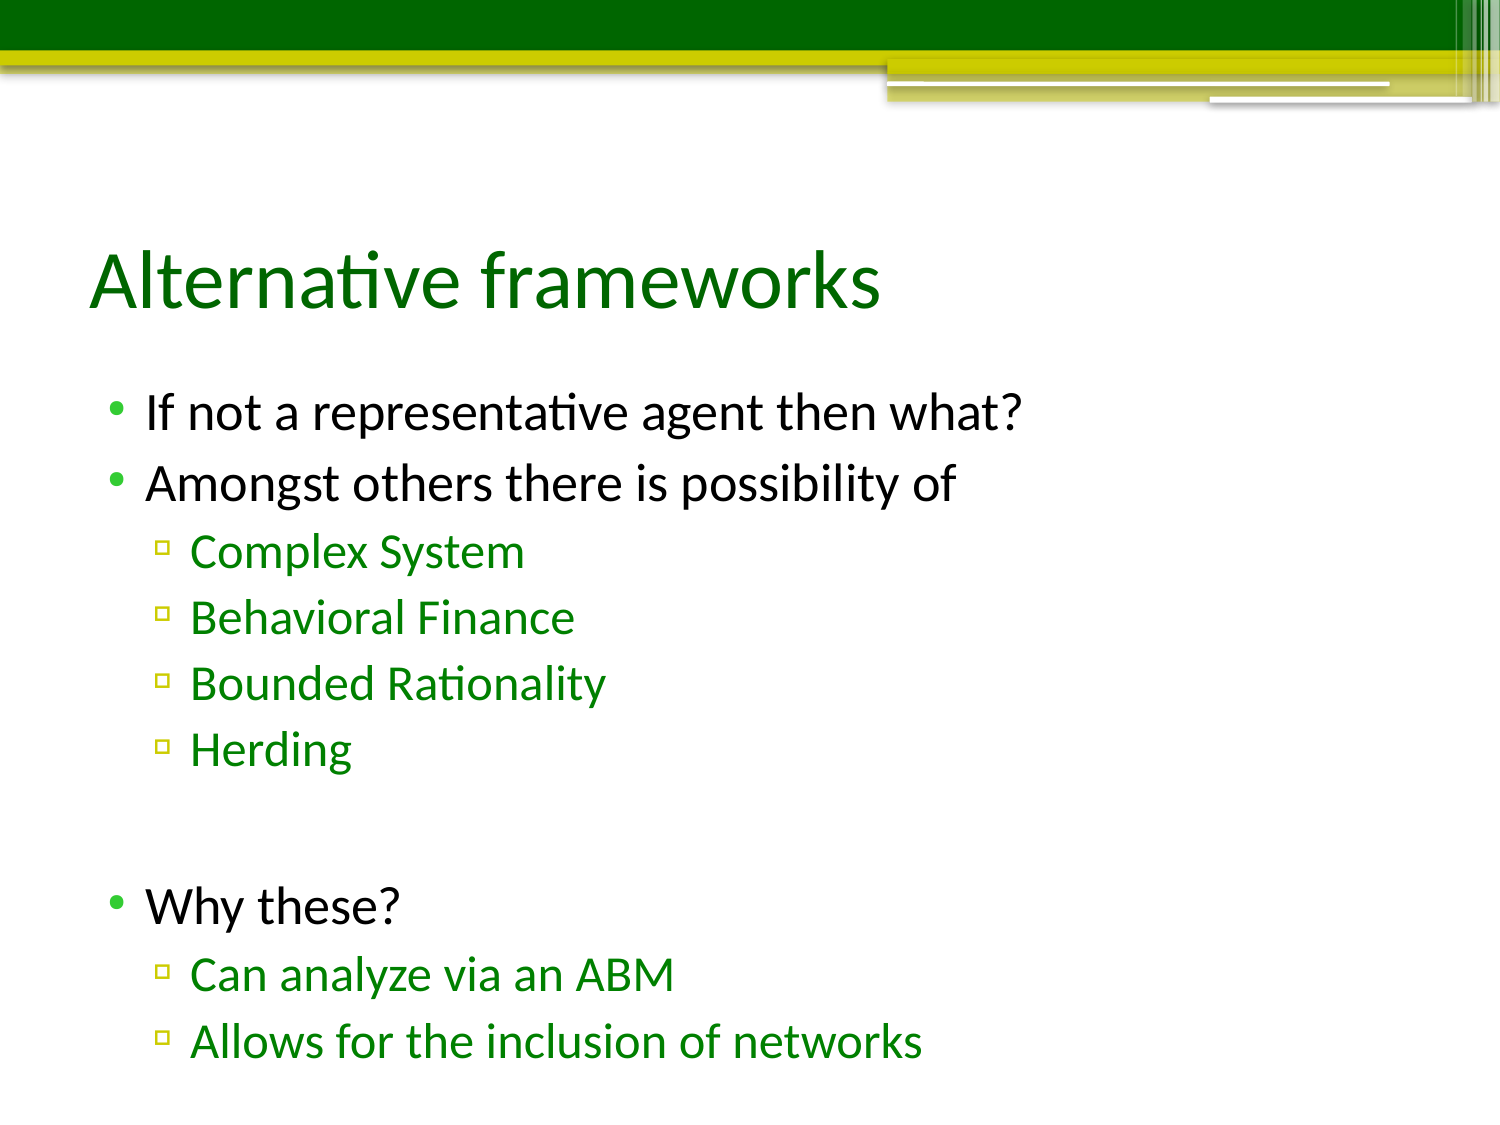

# Alternative frameworks
If not a representative agent then what?
Amongst others there is possibility of
Complex System
Behavioral Finance
Bounded Rationality
Herding

Why these?
Can analyze via an ABM
Allows for the inclusion of networks